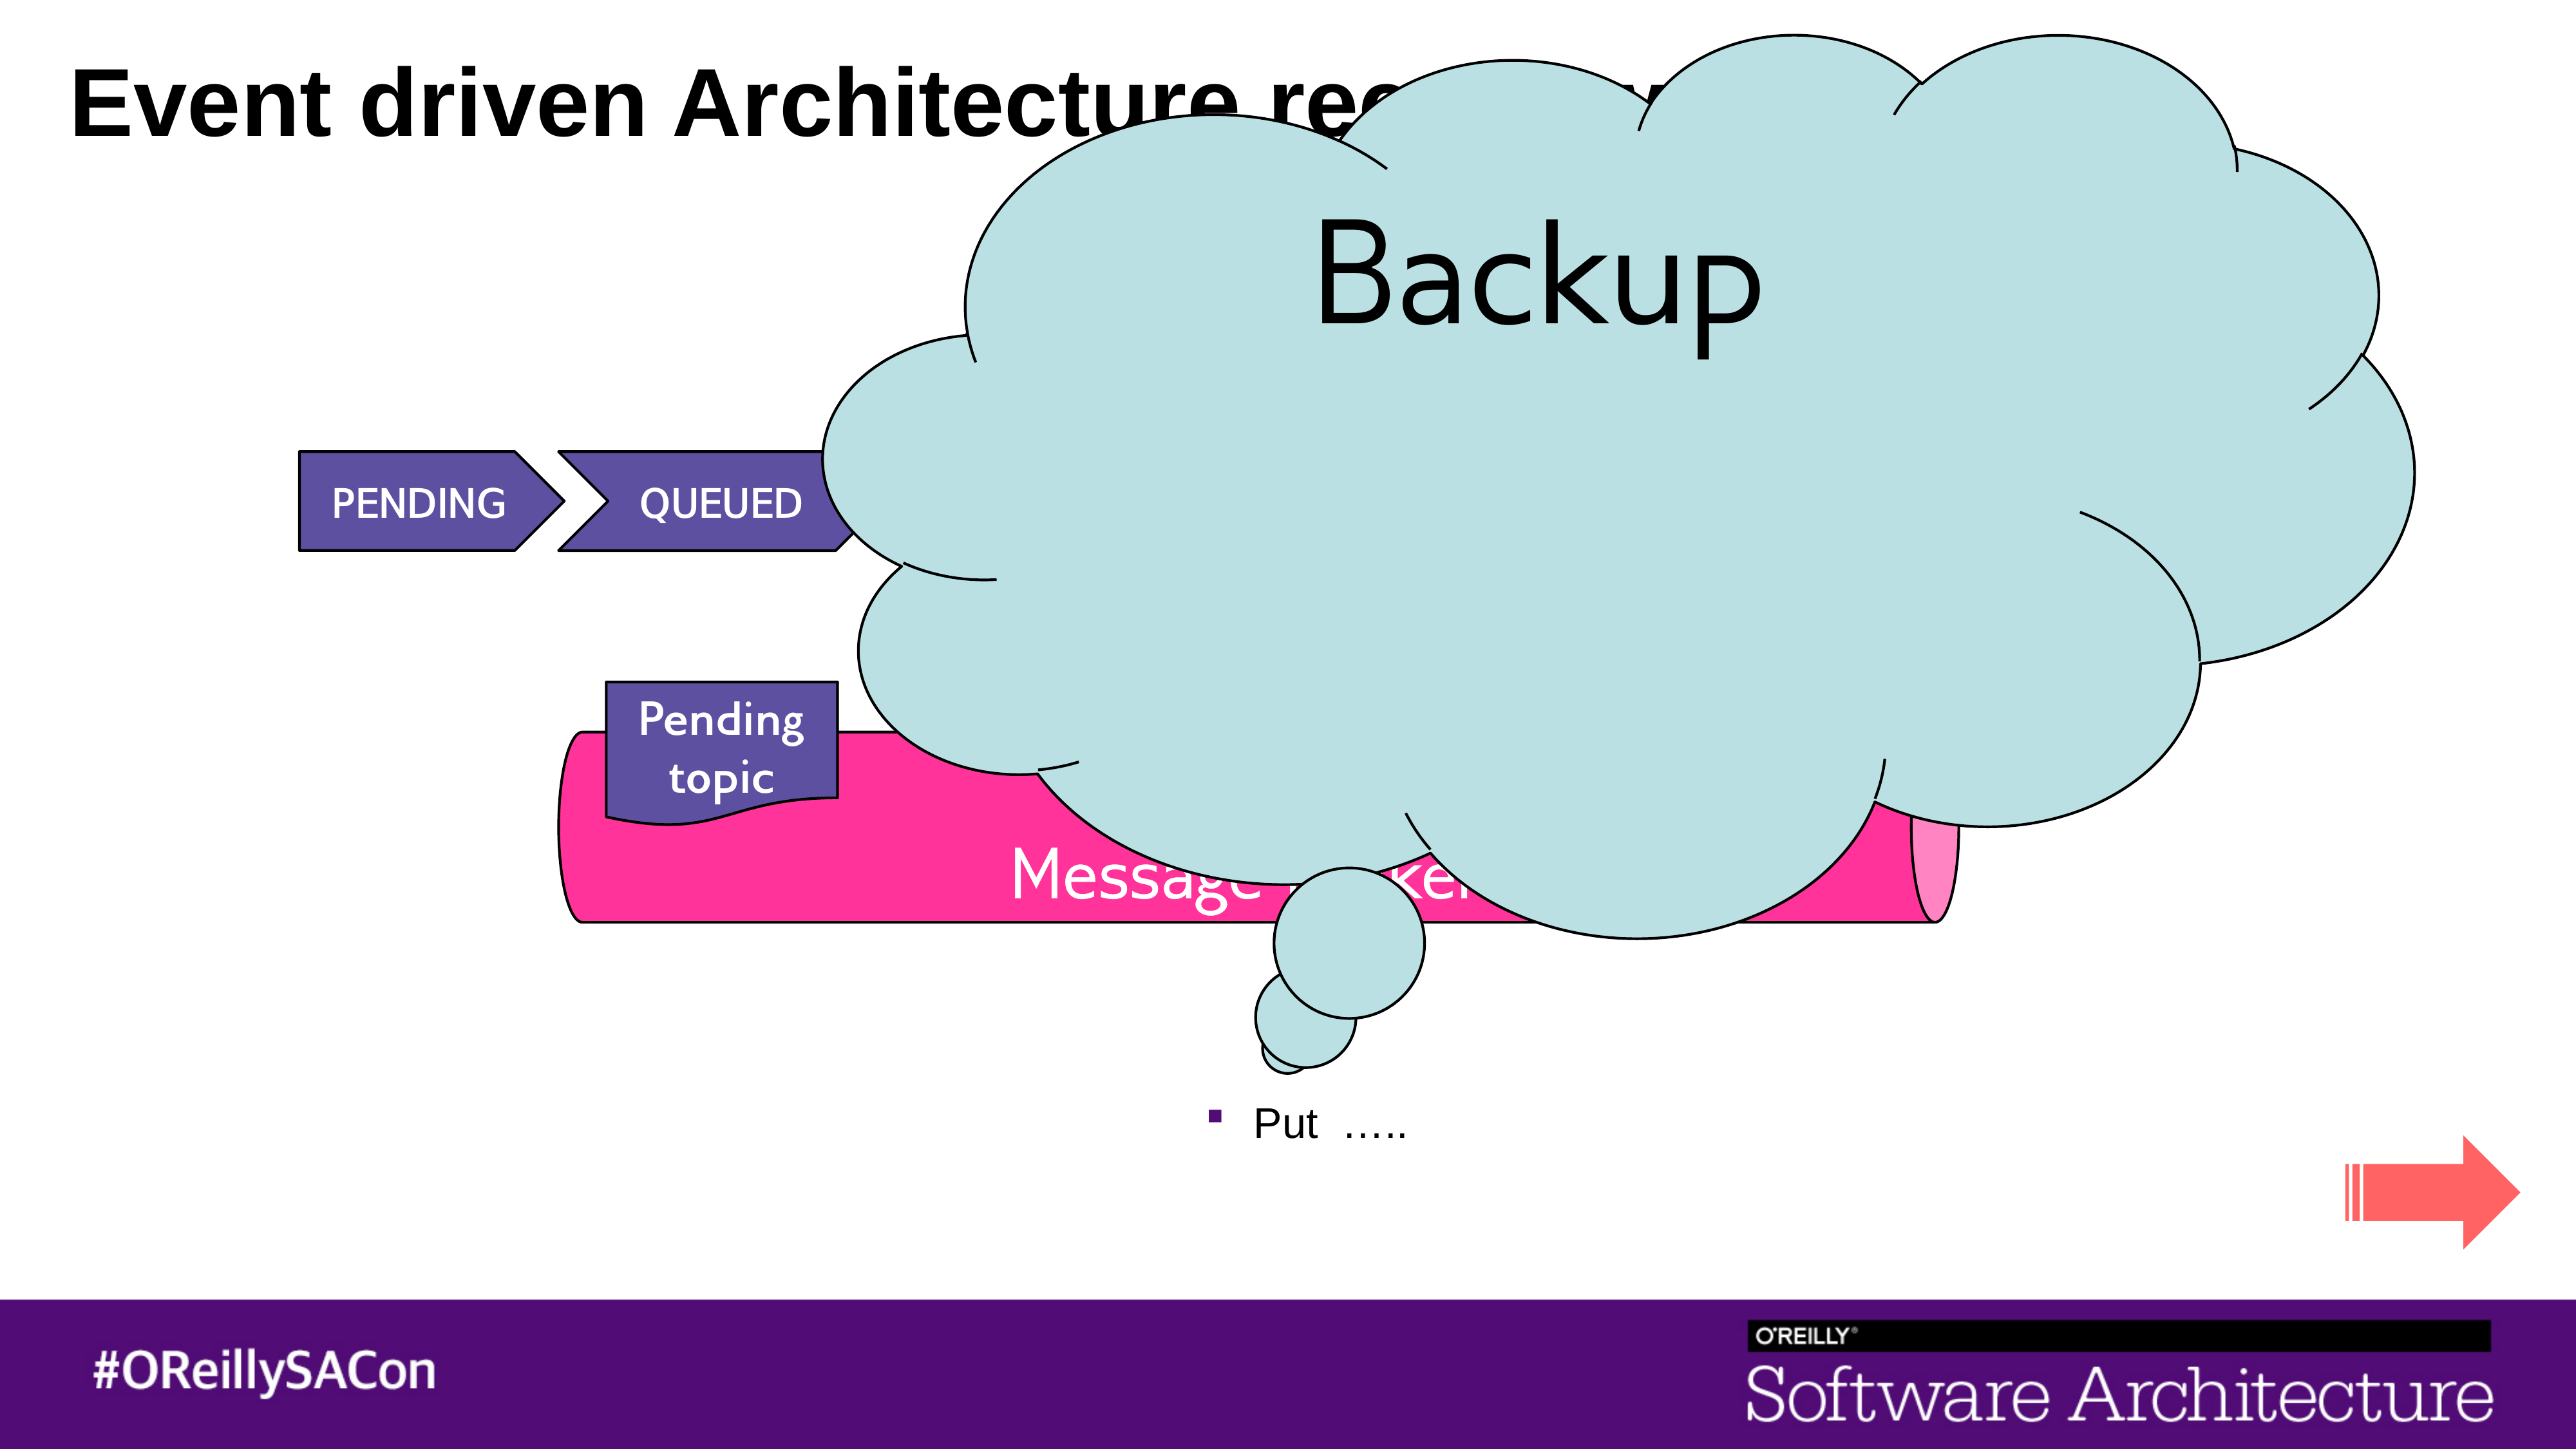

# Event driven Architecture record  workflow
Backup
Message Broker
CONFIMED
PENDING
QUEUED
NOT_CONFIMED
Pending topic
Confirmed topic
Rejected topic
Put  …..